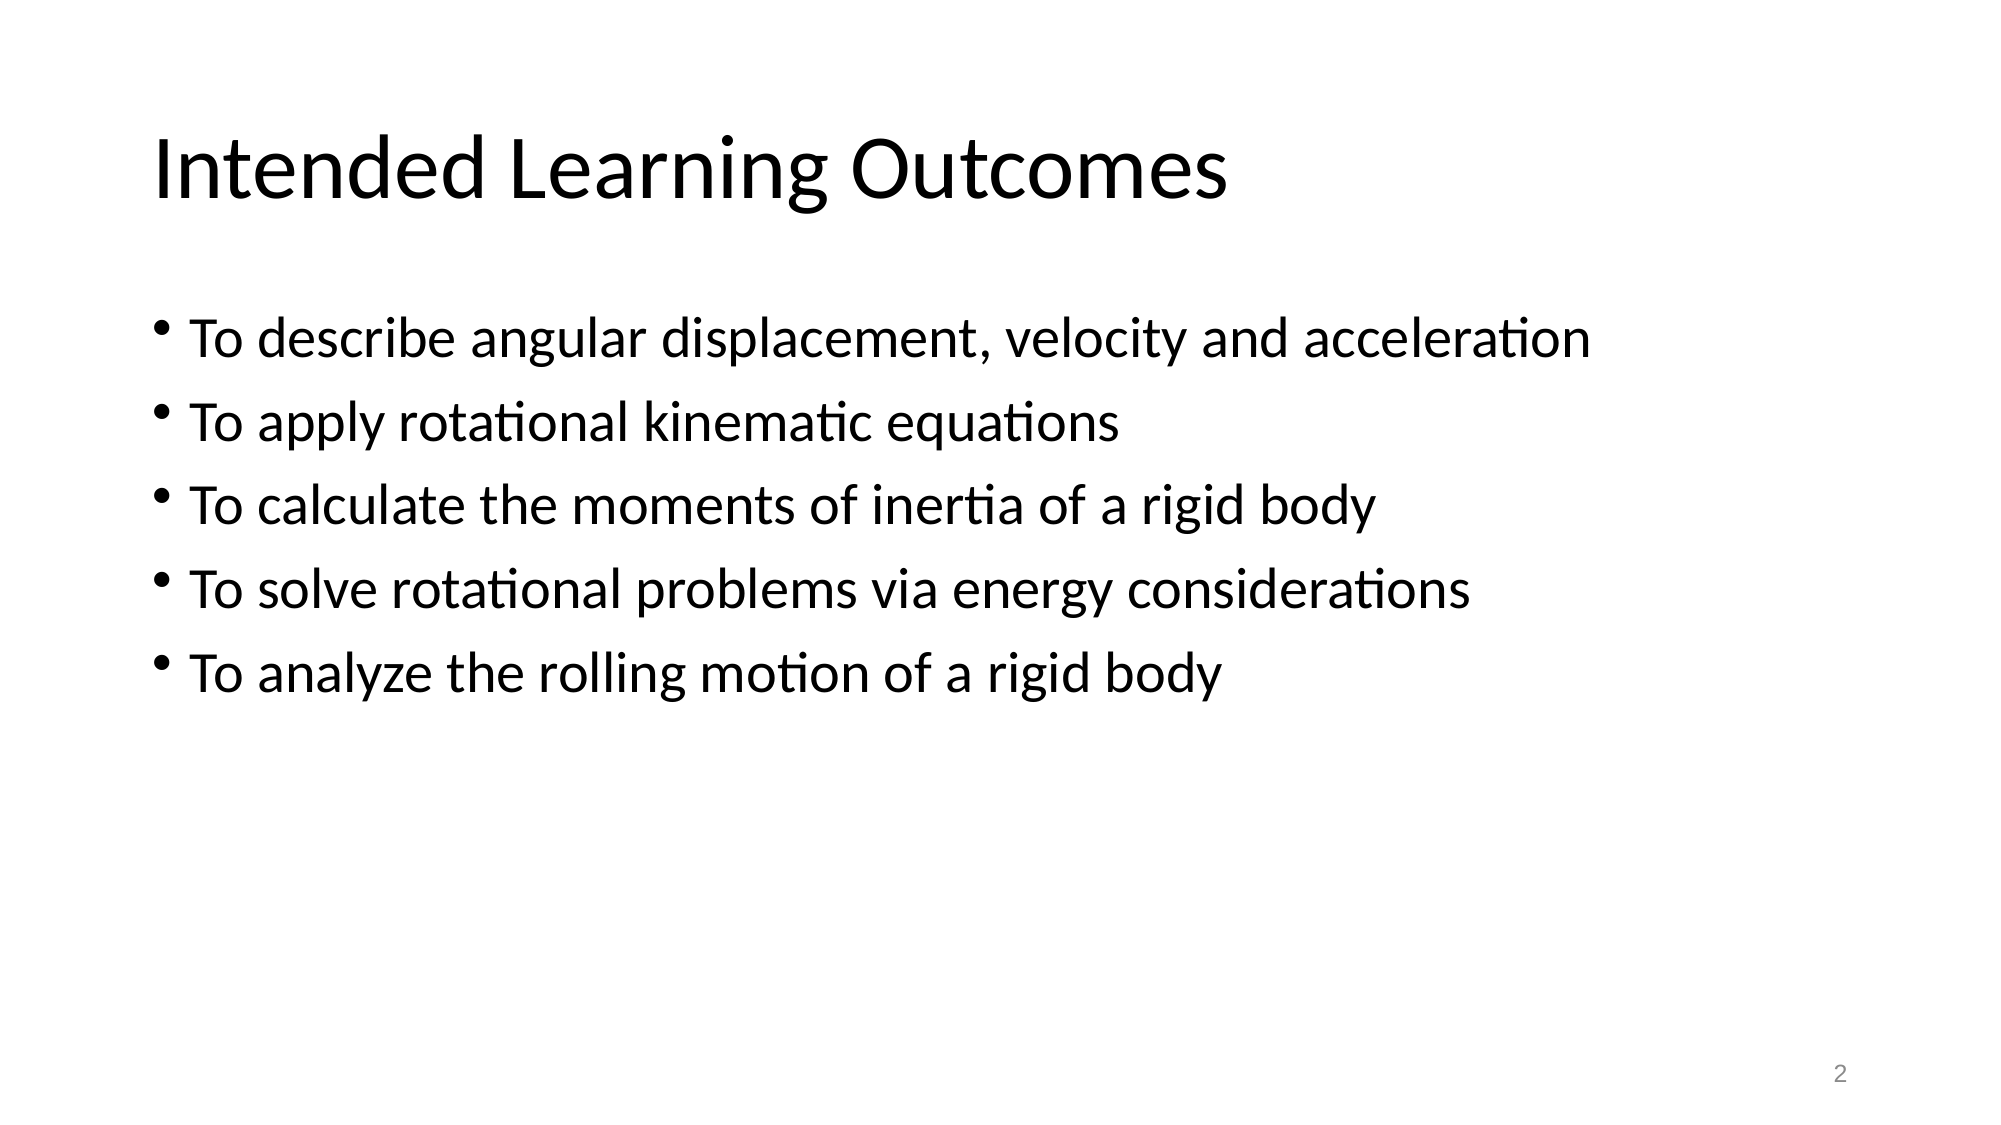

# Intended Learning Outcomes
To describe angular displacement, velocity and acceleration
To apply rotational kinematic equations
To calculate the moments of inertia of a rigid body
To solve rotational problems via energy considerations
To analyze the rolling motion of a rigid body
2